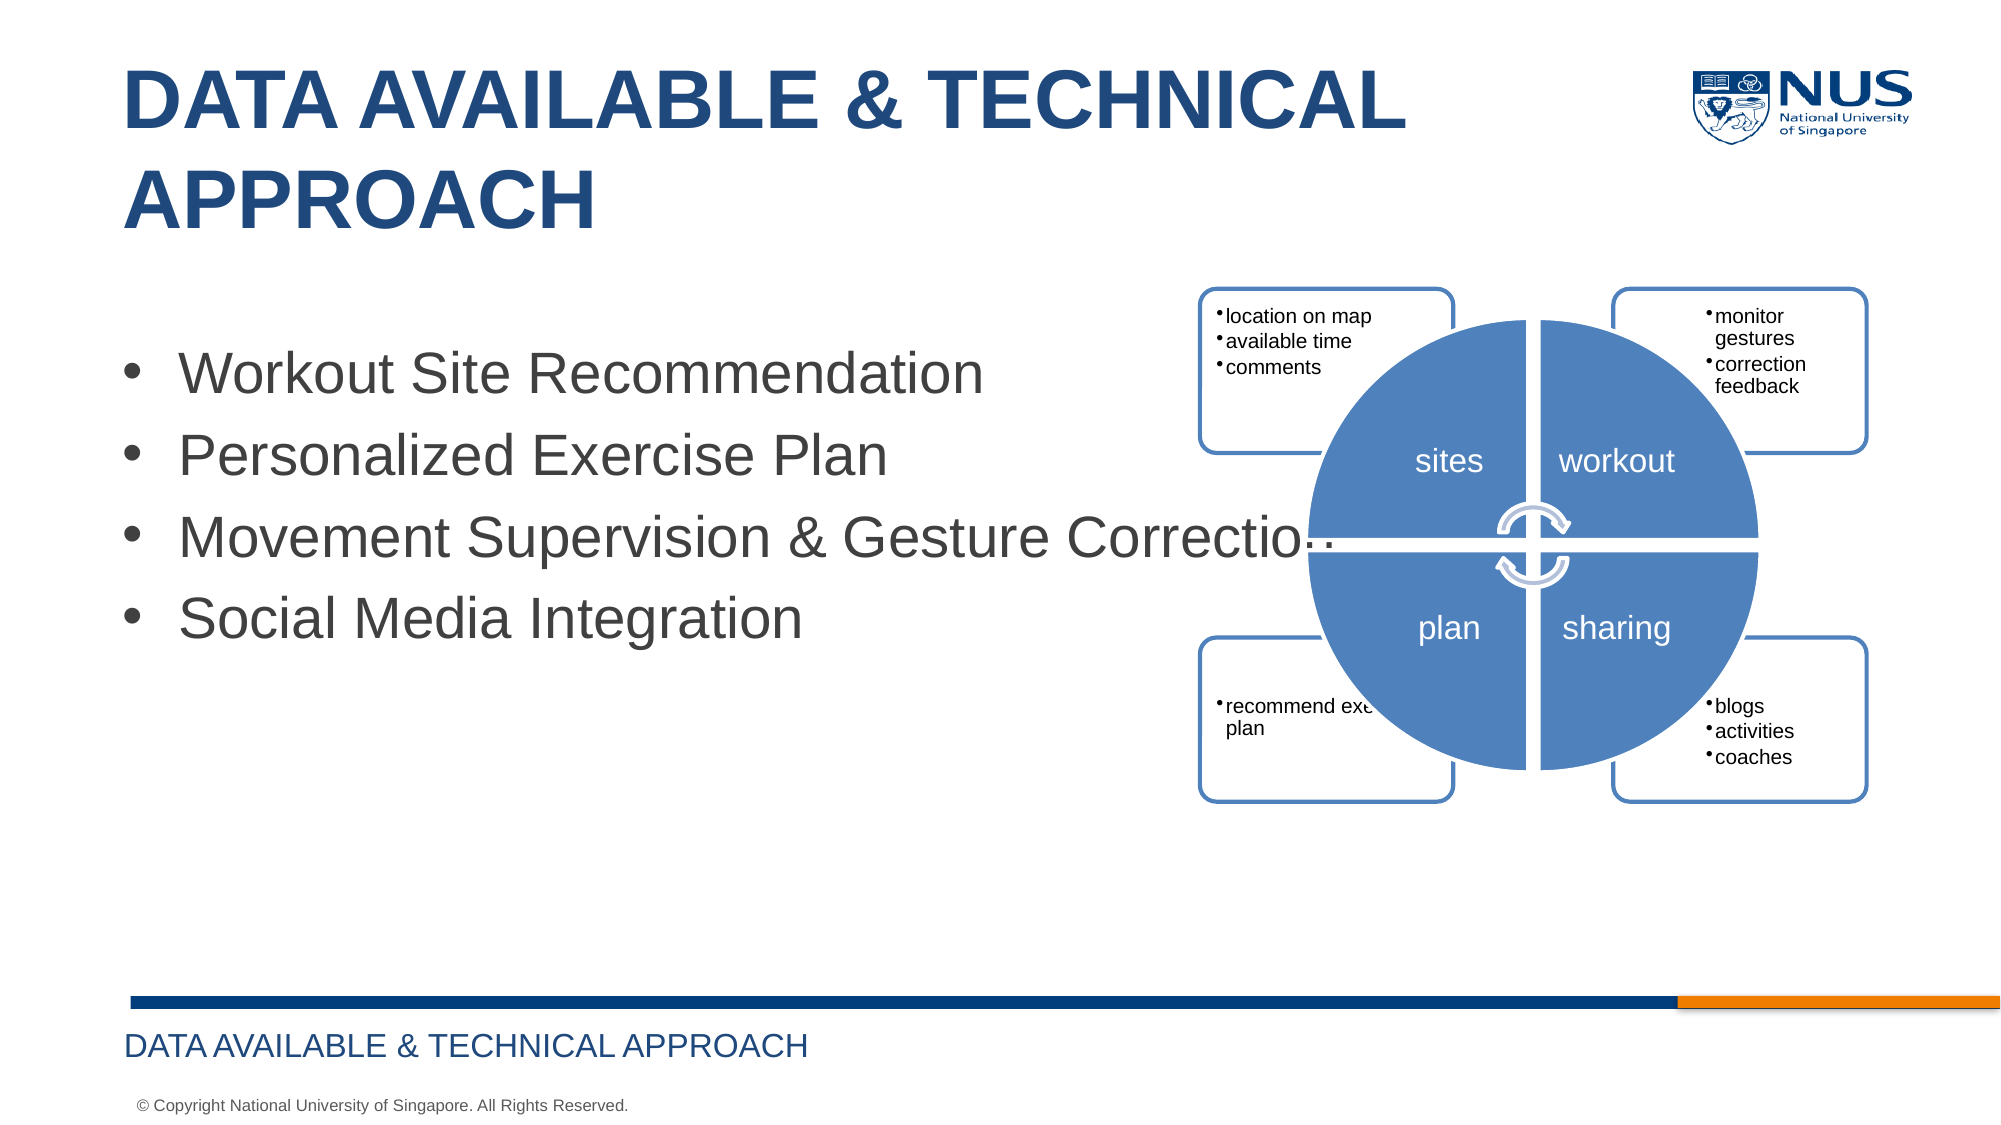

# Data available & Technical approach
blogs
activities
coaches
recommend exercises plan
monitor gestures
correction feedback
location on map
available time
comments
sites
workout
sharing
plan
Workout Site Recommendation
Personalized Exercise Plan
Movement Supervision & Gesture Correction
Social Media Integration

Data available & Technical approach